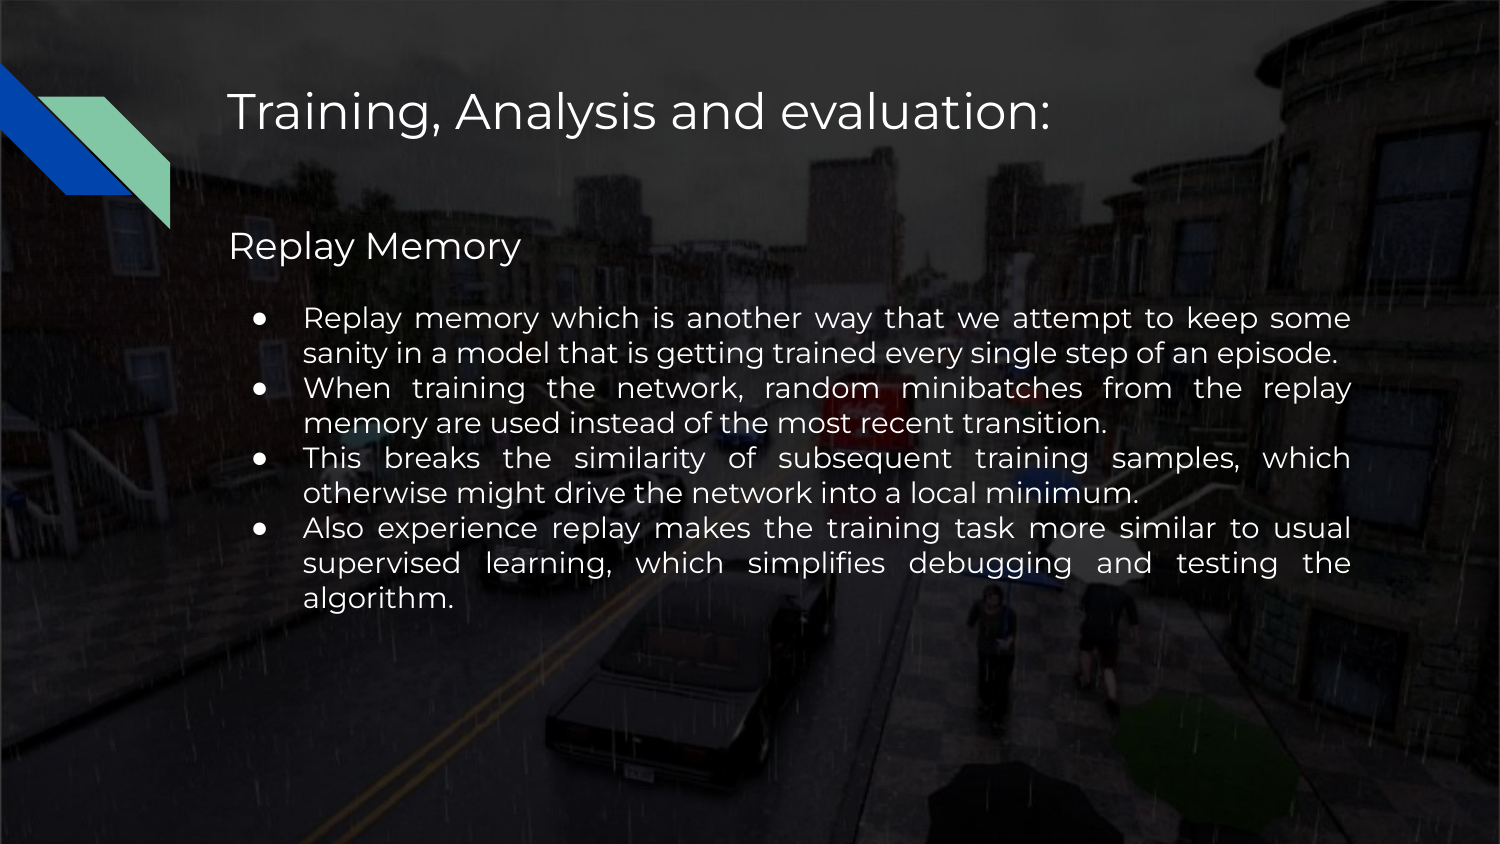

# Training, Analysis and evaluation:

Replay Memory
Replay memory which is another way that we attempt to keep some sanity in a model that is getting trained every single step of an episode.
When training the network, random minibatches from the replay memory are used instead of the most recent transition.
This breaks the similarity of subsequent training samples, which otherwise might drive the network into a local minimum.
Also experience replay makes the training task more similar to usual supervised learning, which simplifies debugging and testing the algorithm.